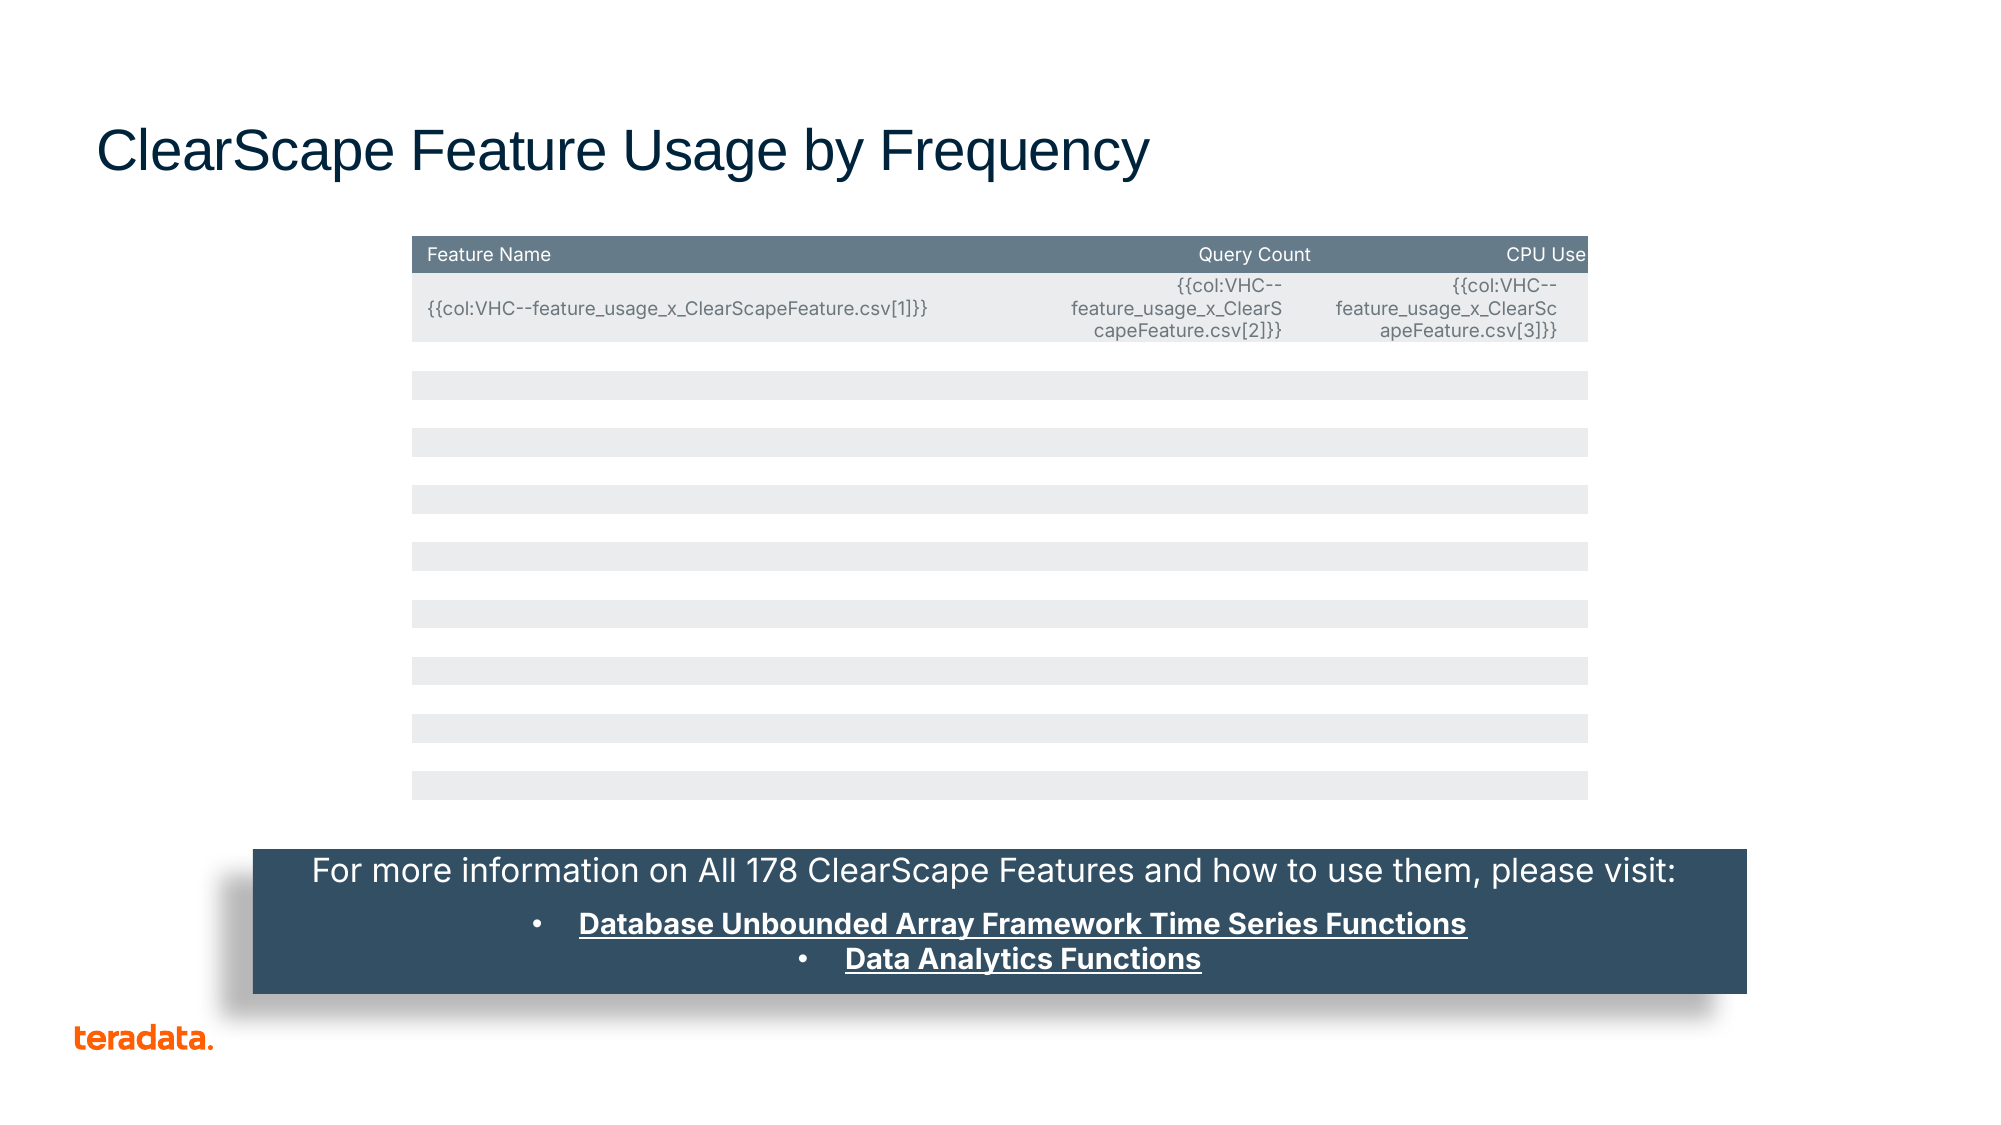

# ClearScape Feature Usage by Frequency
| Feature Name | Query Count | CPU Use |
| --- | --- | --- |
| {{col:VHC--feature\_usage\_x\_ClearScapeFeature.csv[1]}} | {{col:VHC--feature\_usage\_x\_ClearScapeFeature.csv[2]}} | {{col:VHC--feature\_usage\_x\_ClearScapeFeature.csv[3]}} |
|  |  |  |
|  |  |  |
|  |  |  |
|  |  |  |
|  |  |  |
|  |  |  |
|  |  |  |
|  |  |  |
|  |  |  |
|  |  |  |
|  |  |  |
|  |  |  |
|  |  |  |
|  |  |  |
|  |  |  |
|  |  |  |
|  |  |  |
For more information on All 178 ClearScape Features and how to use them, please visit:
Database Unbounded Array Framework Time Series Functions
Data Analytics Functions